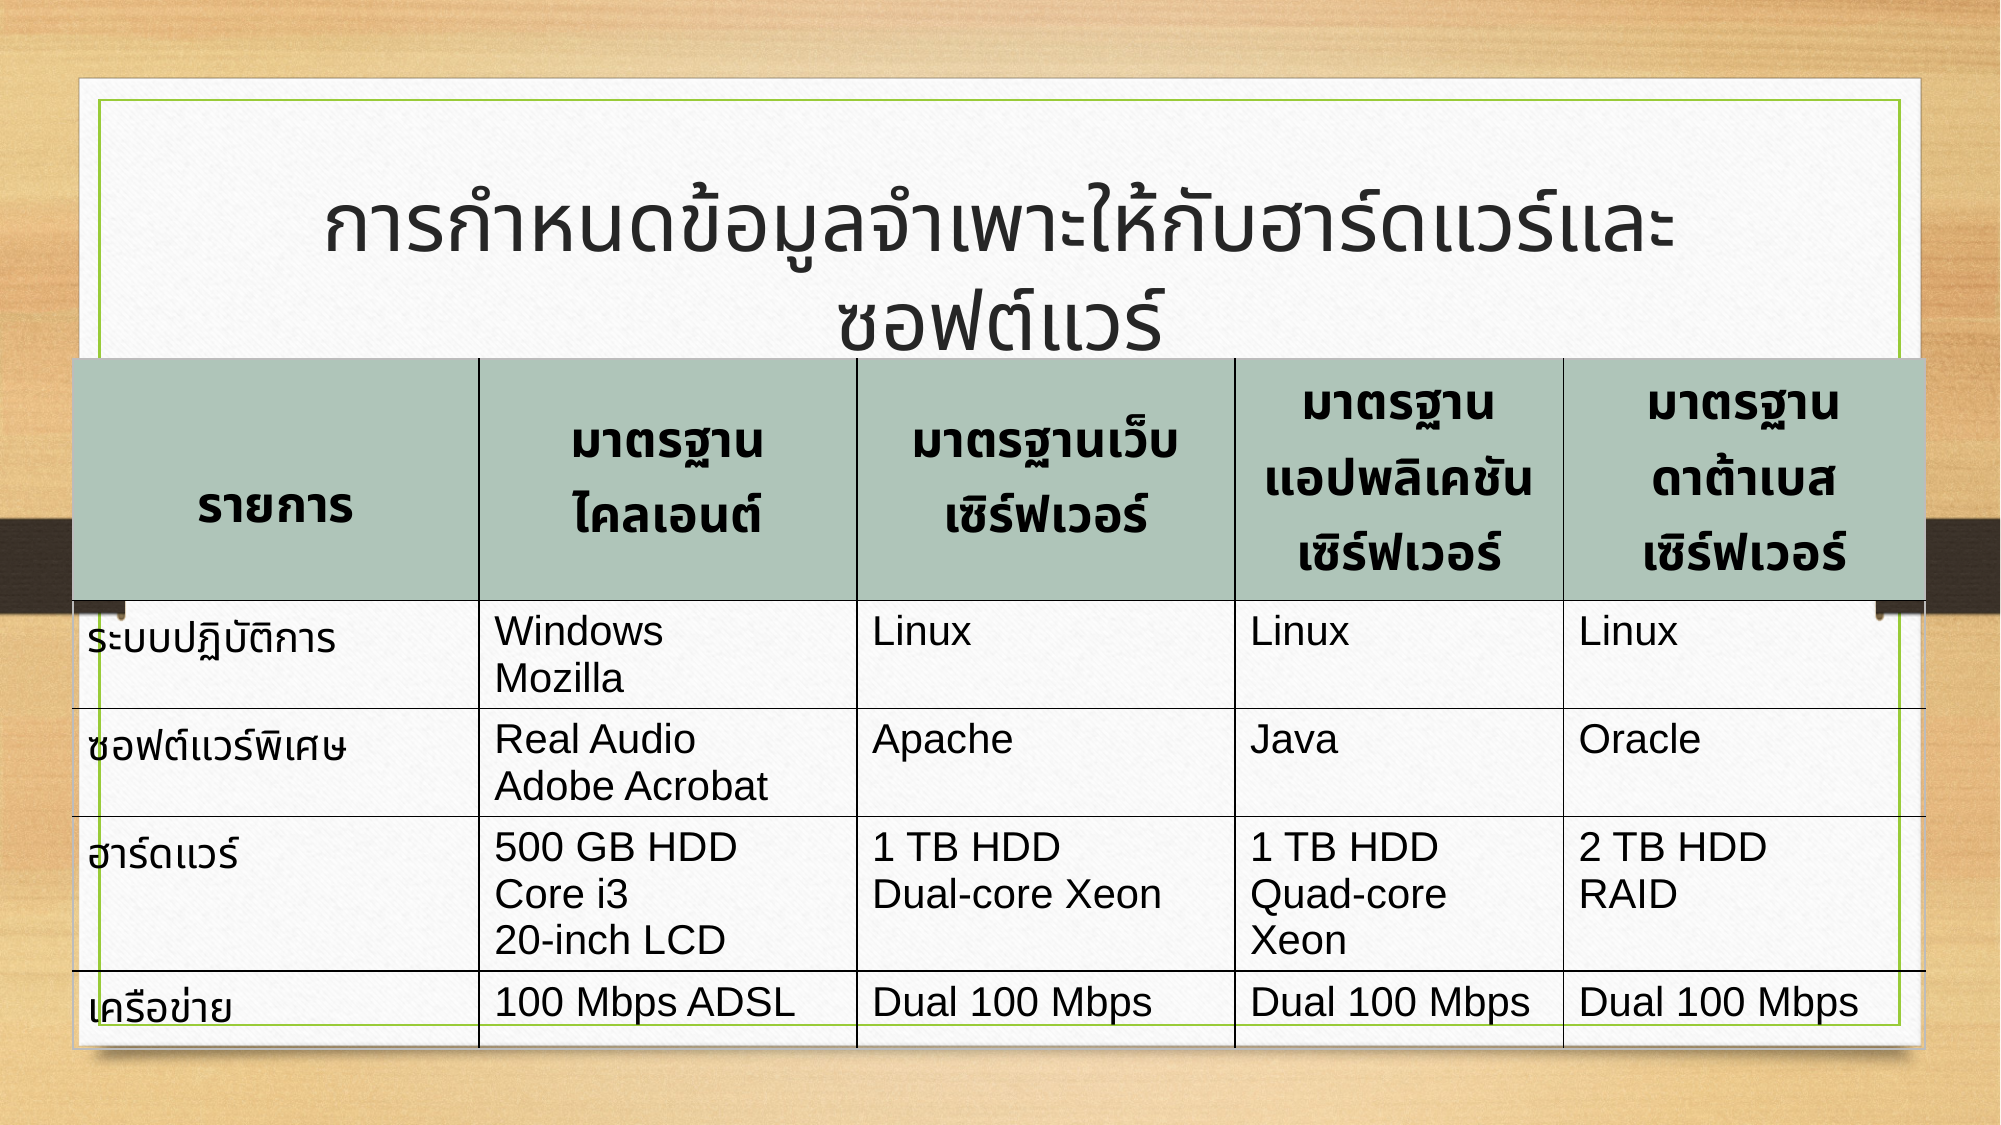

# การกำหนดข้อมูลจำเพาะให้กับฮาร์ดแวร์และซอฟต์แวร์
| รายการ | มาตรฐาน ไคลเอนต์ | มาตรฐานเว็บเซิร์ฟเวอร์ | มาตรฐาน แอปพลิเคชันเซิร์ฟเวอร์ | มาตรฐาน ดาต้าเบสเซิร์ฟเวอร์ |
| --- | --- | --- | --- | --- |
| ระบบปฏิบัติการ | Windows Mozilla | Linux | Linux | Linux |
| ซอฟต์แวร์พิเศษ | Real Audio Adobe Acrobat | Apache | Java | Oracle |
| ฮาร์ดแวร์ | 500 GB HDD Core i3 20-inch LCD | 1 TB HDD Dual-core Xeon | 1 TB HDD Quad-core Xeon | 2 TB HDD RAID |
| เครือข่าย | 100 Mbps ADSL | Dual 100 Mbps | Dual 100 Mbps | Dual 100 Mbps |